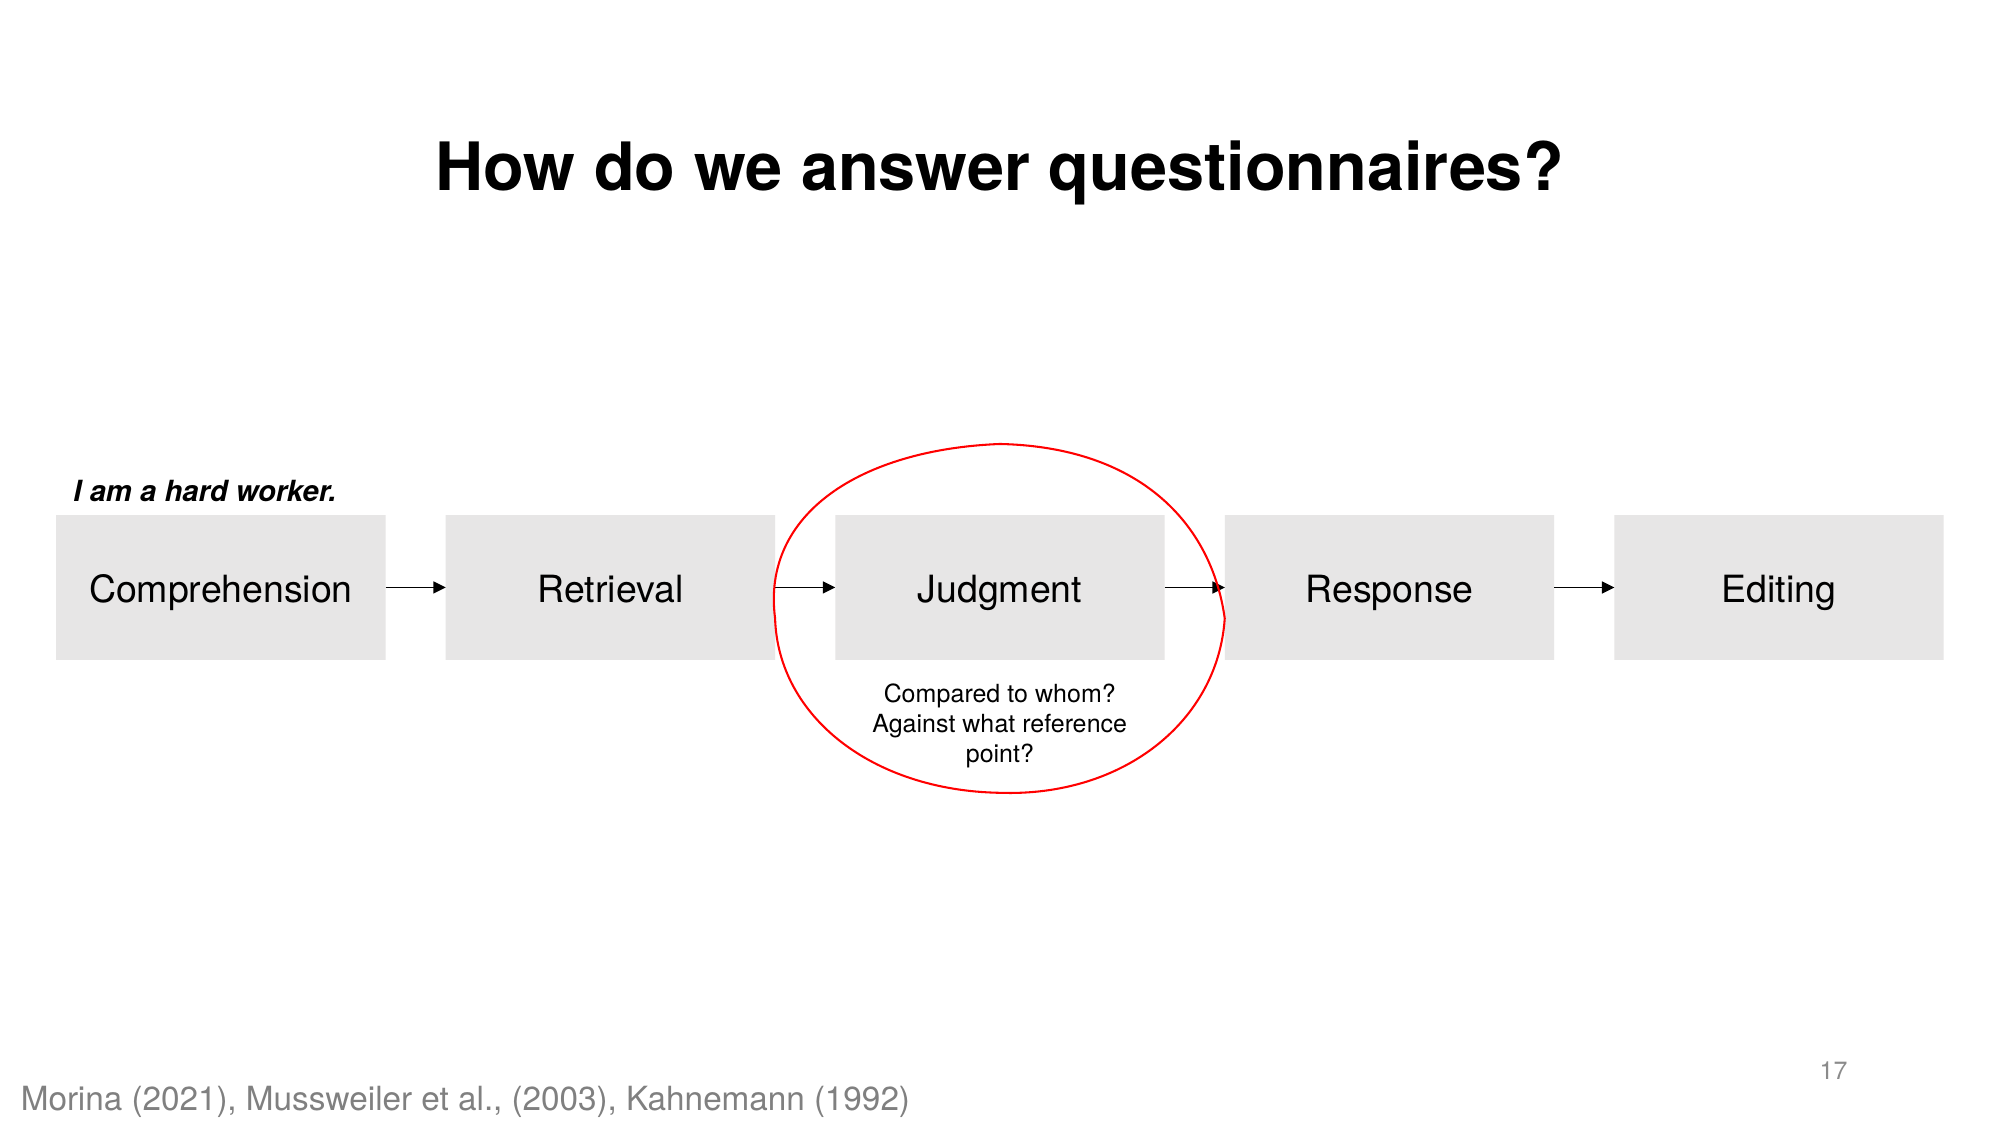

# How do we answer questionnaires?

I am a hard worker.
Comprehension
Retrieval
Judgment
Response
Editing
Compared to whom?
Against what reference point?
17
Morina (2021), Mussweiler et al., (2003), Kahnemann (1992)